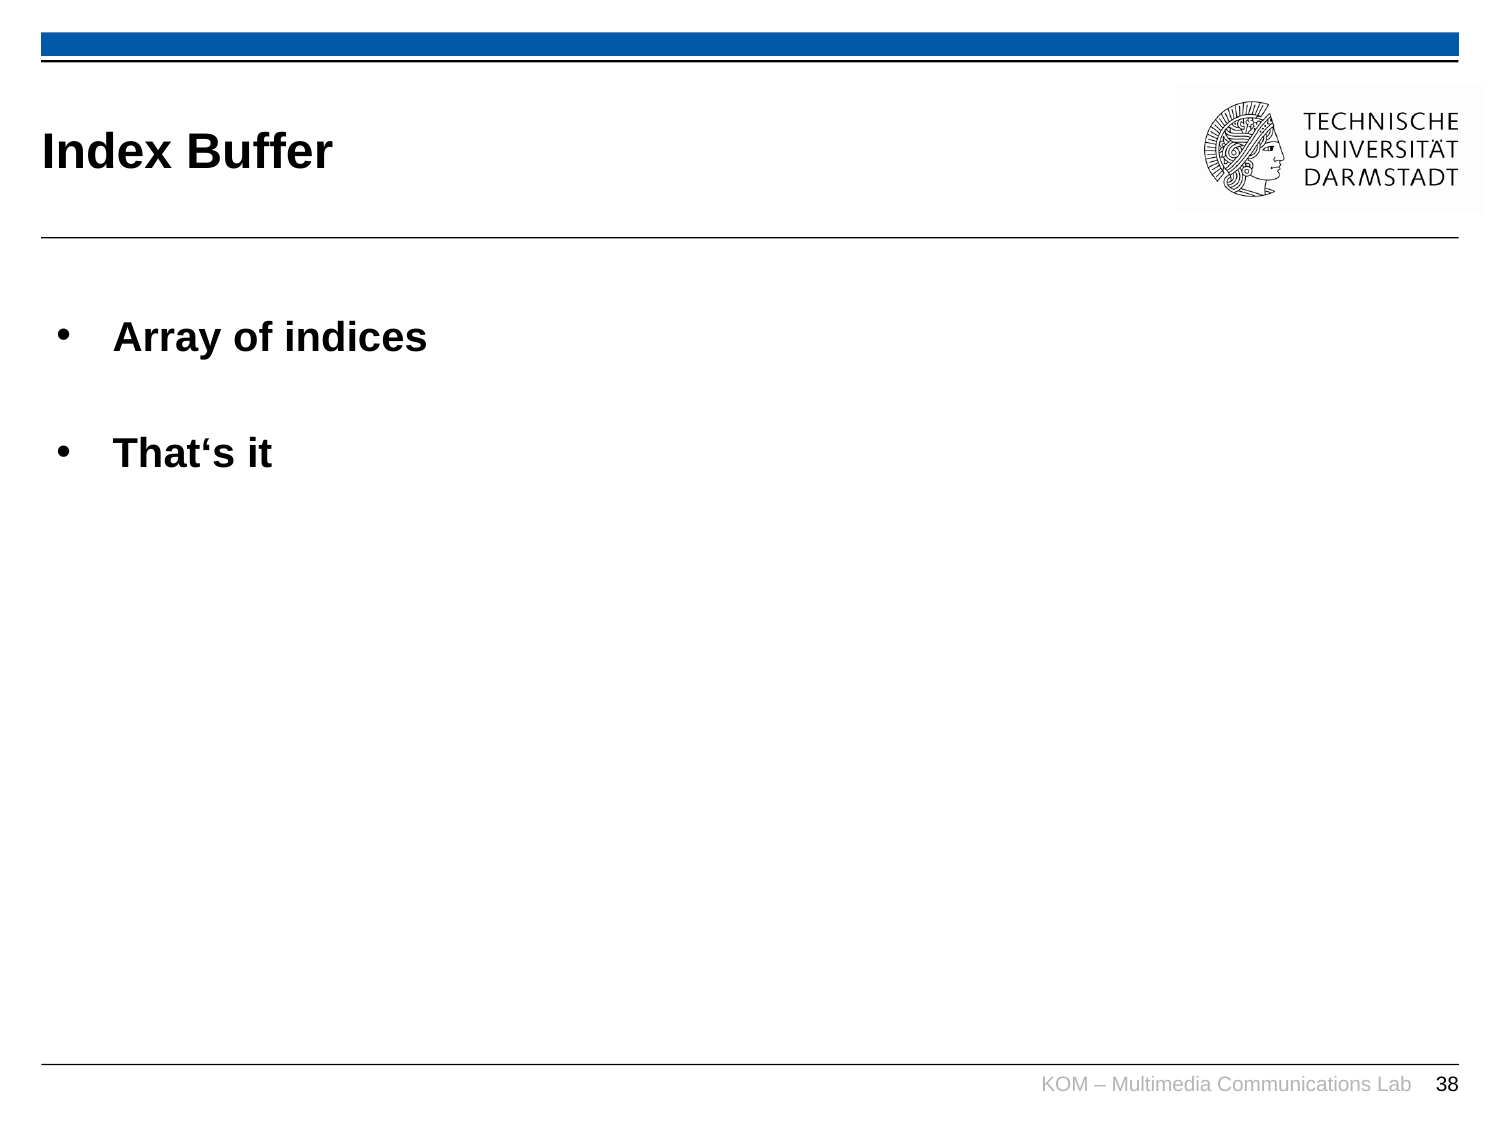

# Index Buffer

Array of indices

That‘s it